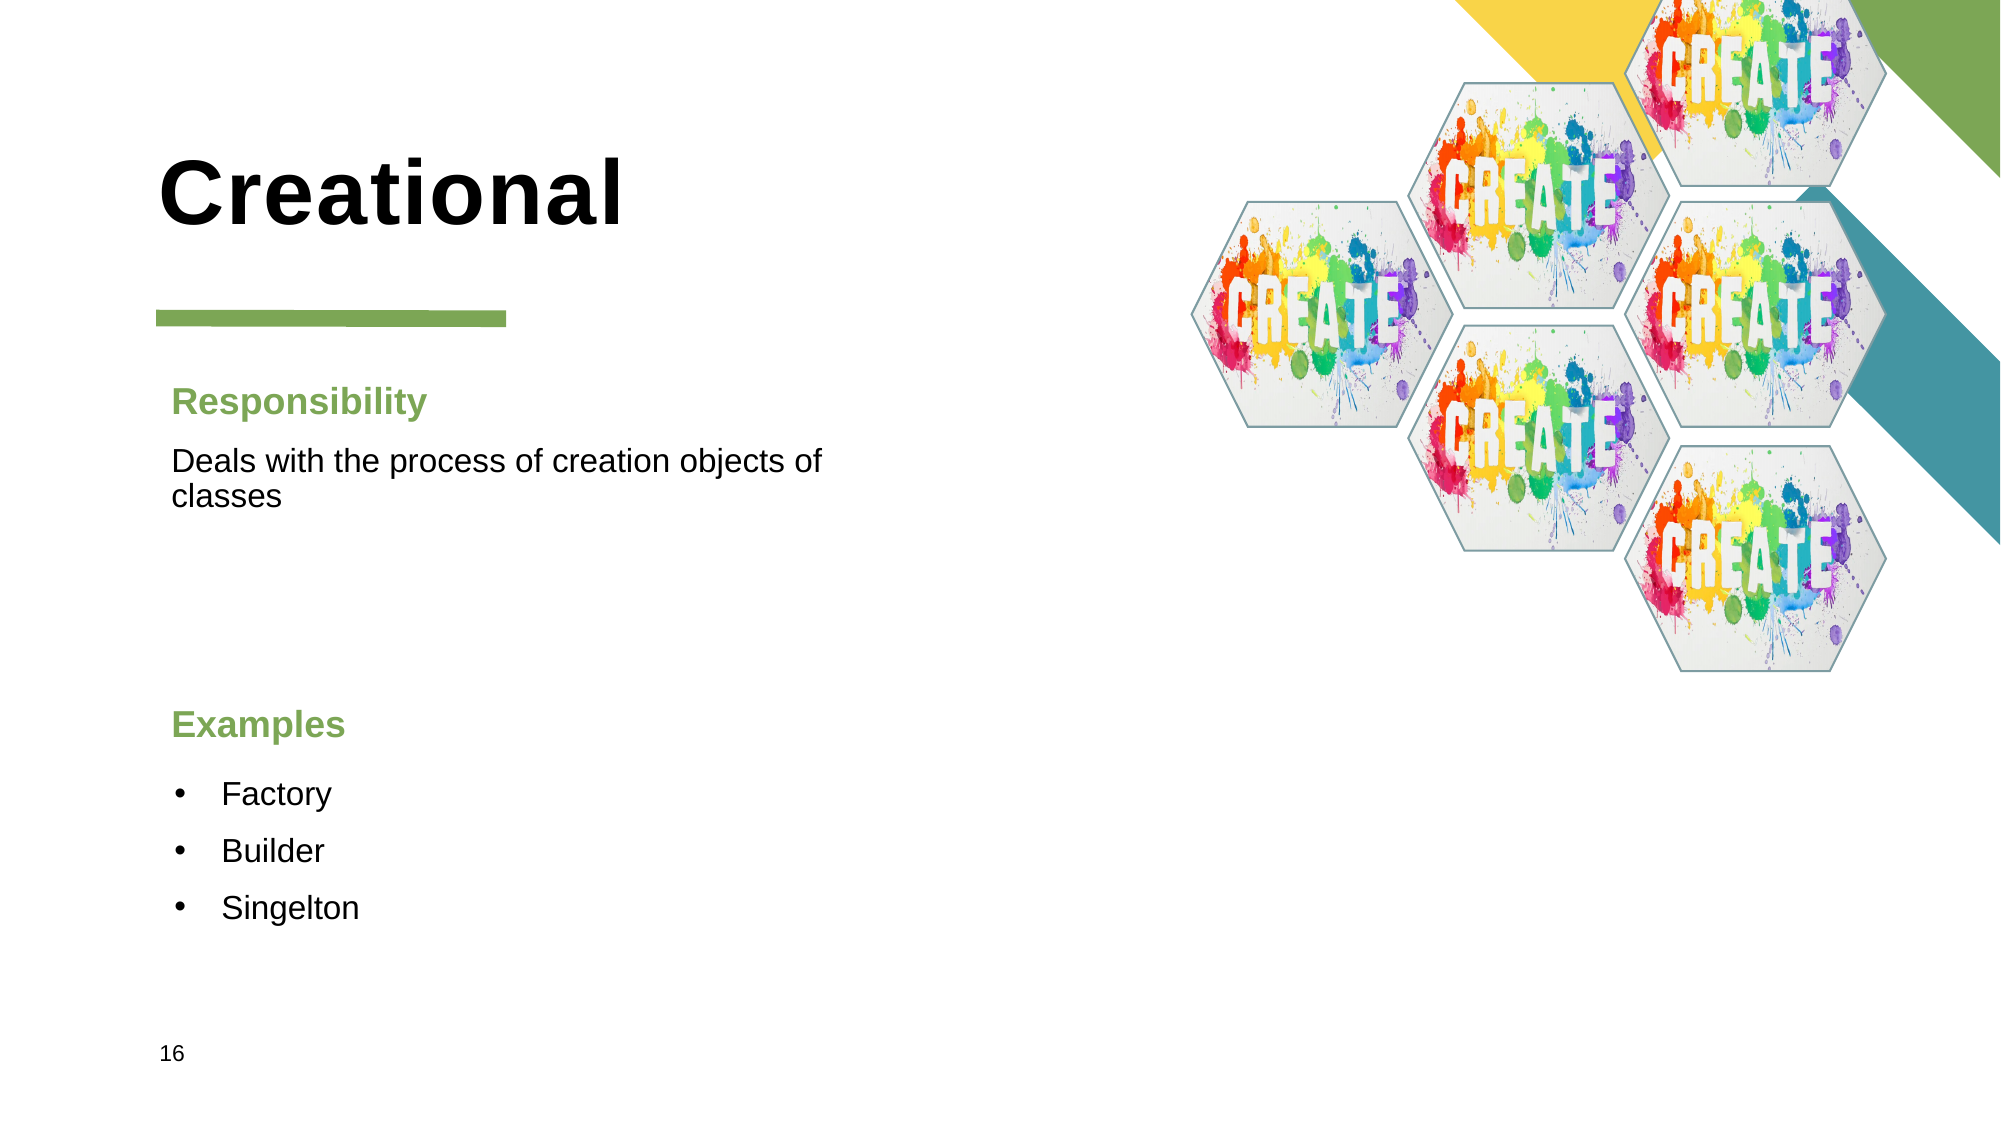

# Creational
Responsibility
Deals with the process of creation objects of classes
Examples
Factory
Builder
Singelton
16